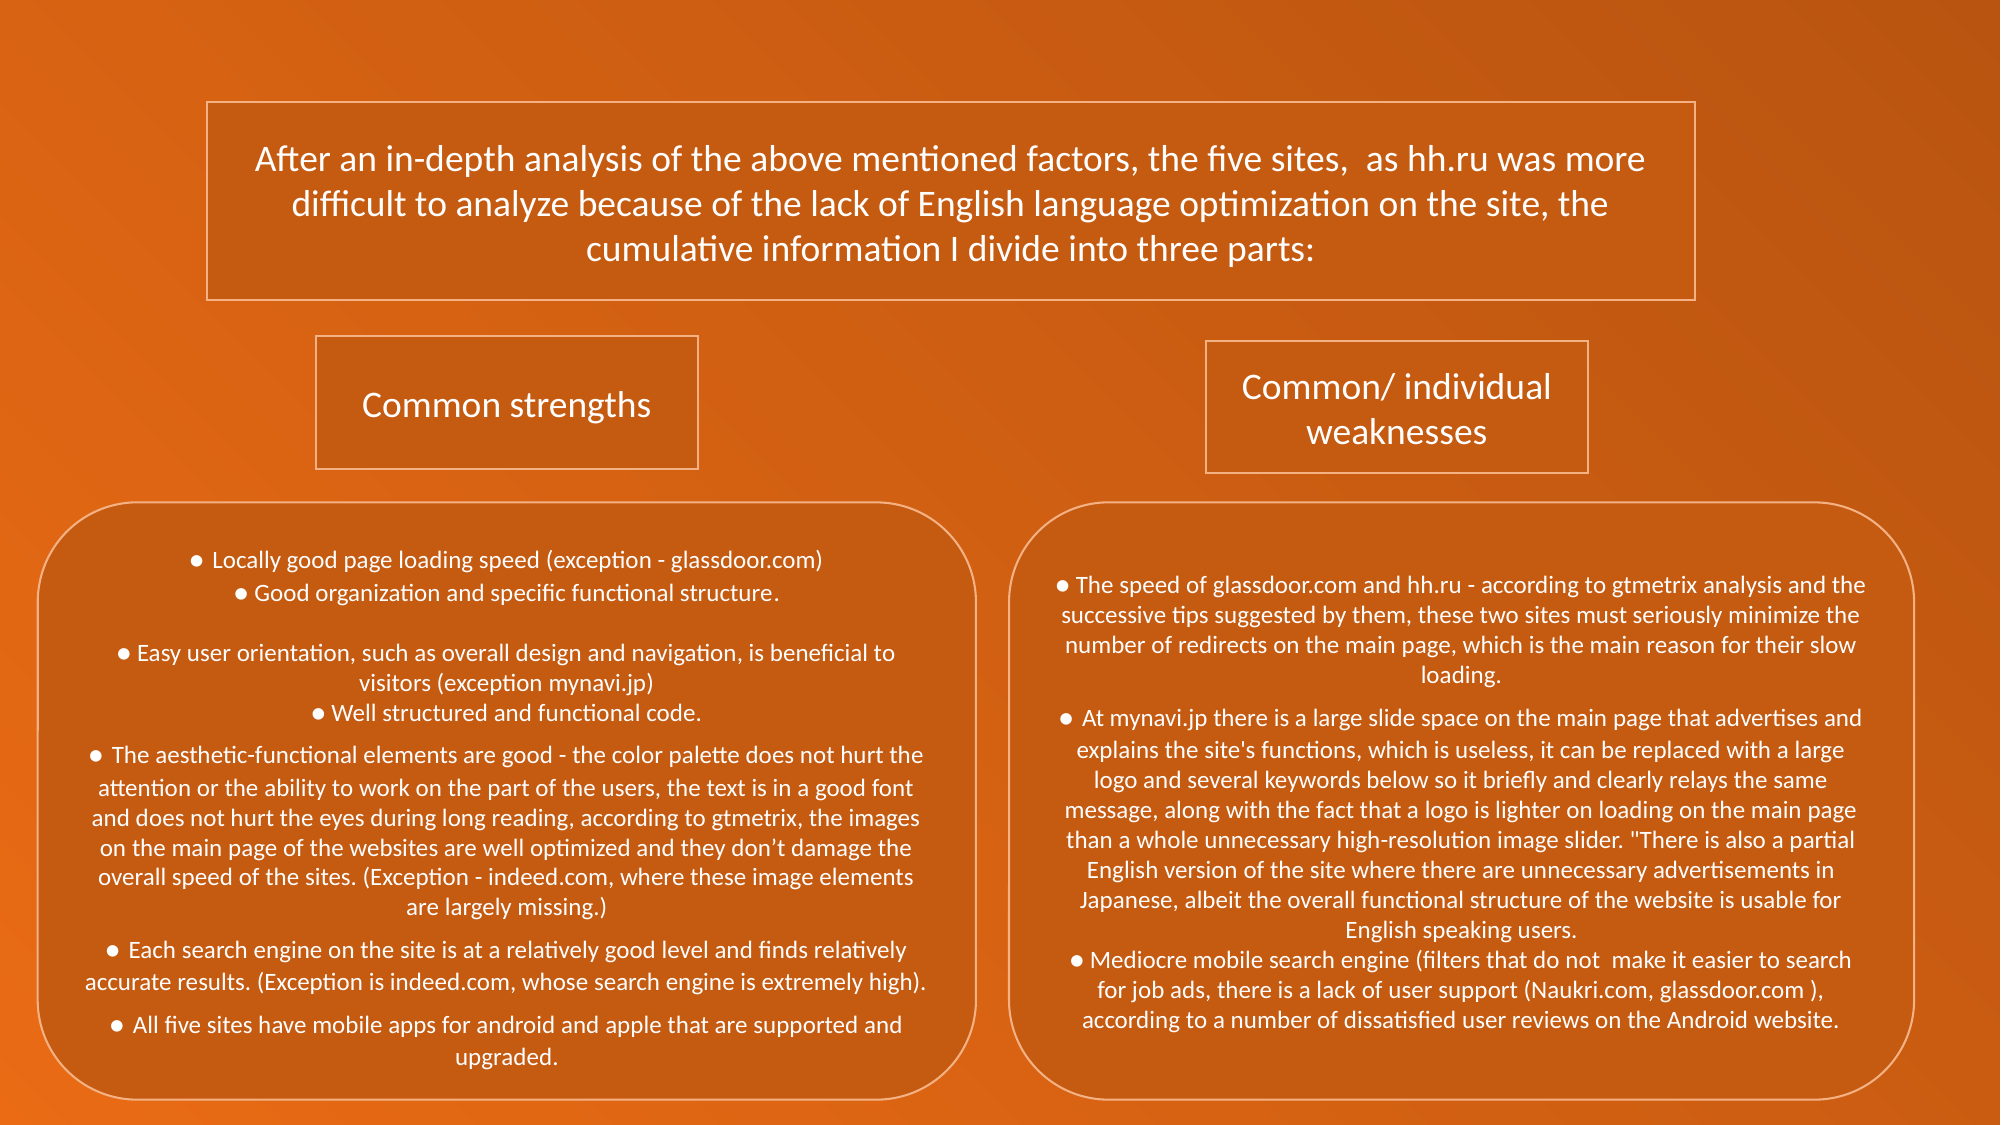

After an in-depth analysis of the above mentioned factors, the five sites,  as hh.ru was more difficult to analyze because of the lack of English language optimization on the site, the cumulative information I divide into three parts:
Common strengths
Common/ individual weaknesses
● Locally good page loading speed (exception - glassdoor.com)
● Good organization and specific functional structure.
● Easy user orientation, such as overall design and navigation, is beneficial to visitors (exception mynavi.jp)
● Well structured and functional code.
● The aesthetic-functional elements are good - the color palette does not hurt the attention or the ability to work on the part of the users, the text is in a good font and does not hurt the eyes during long reading, according to gtmetrix, the images on the main page of the websites are well optimized and they don’t damage the overall speed of the sites. (Exception - indeed.com, where these image elements are largely missing.)
● Each search engine on the site is at a relatively good level and finds relatively accurate results. (Exception is indeed.com, whose search engine is extremely high).
● All five sites have mobile apps for android and apple that are supported and upgraded.
● The speed of glassdoor.com and hh.ru - according to gtmetrix analysis and the successive tips suggested by them, these two sites must seriously minimize the number of redirects on the main page, which is the main reason for their slow loading.
● At mynavi.jp there is a large slide space on the main page that advertises and explains the site's functions, which is useless, it can be replaced with a large logo and several keywords below so it briefly and clearly relays the same message, along with the fact that a logo is lighter on loading on the main page than a whole unnecessary high-resolution image slider. "There is also a partial English version of the site where there are unnecessary advertisements in Japanese, albeit the overall functional structure of the website is usable for English speaking users.
● Mediocre mobile search engine (filters that do not  make it easier to search for job ads, there is a lack of user support (Naukri.com, glassdoor.com ), according to a number of dissatisfied user reviews on the Android website.